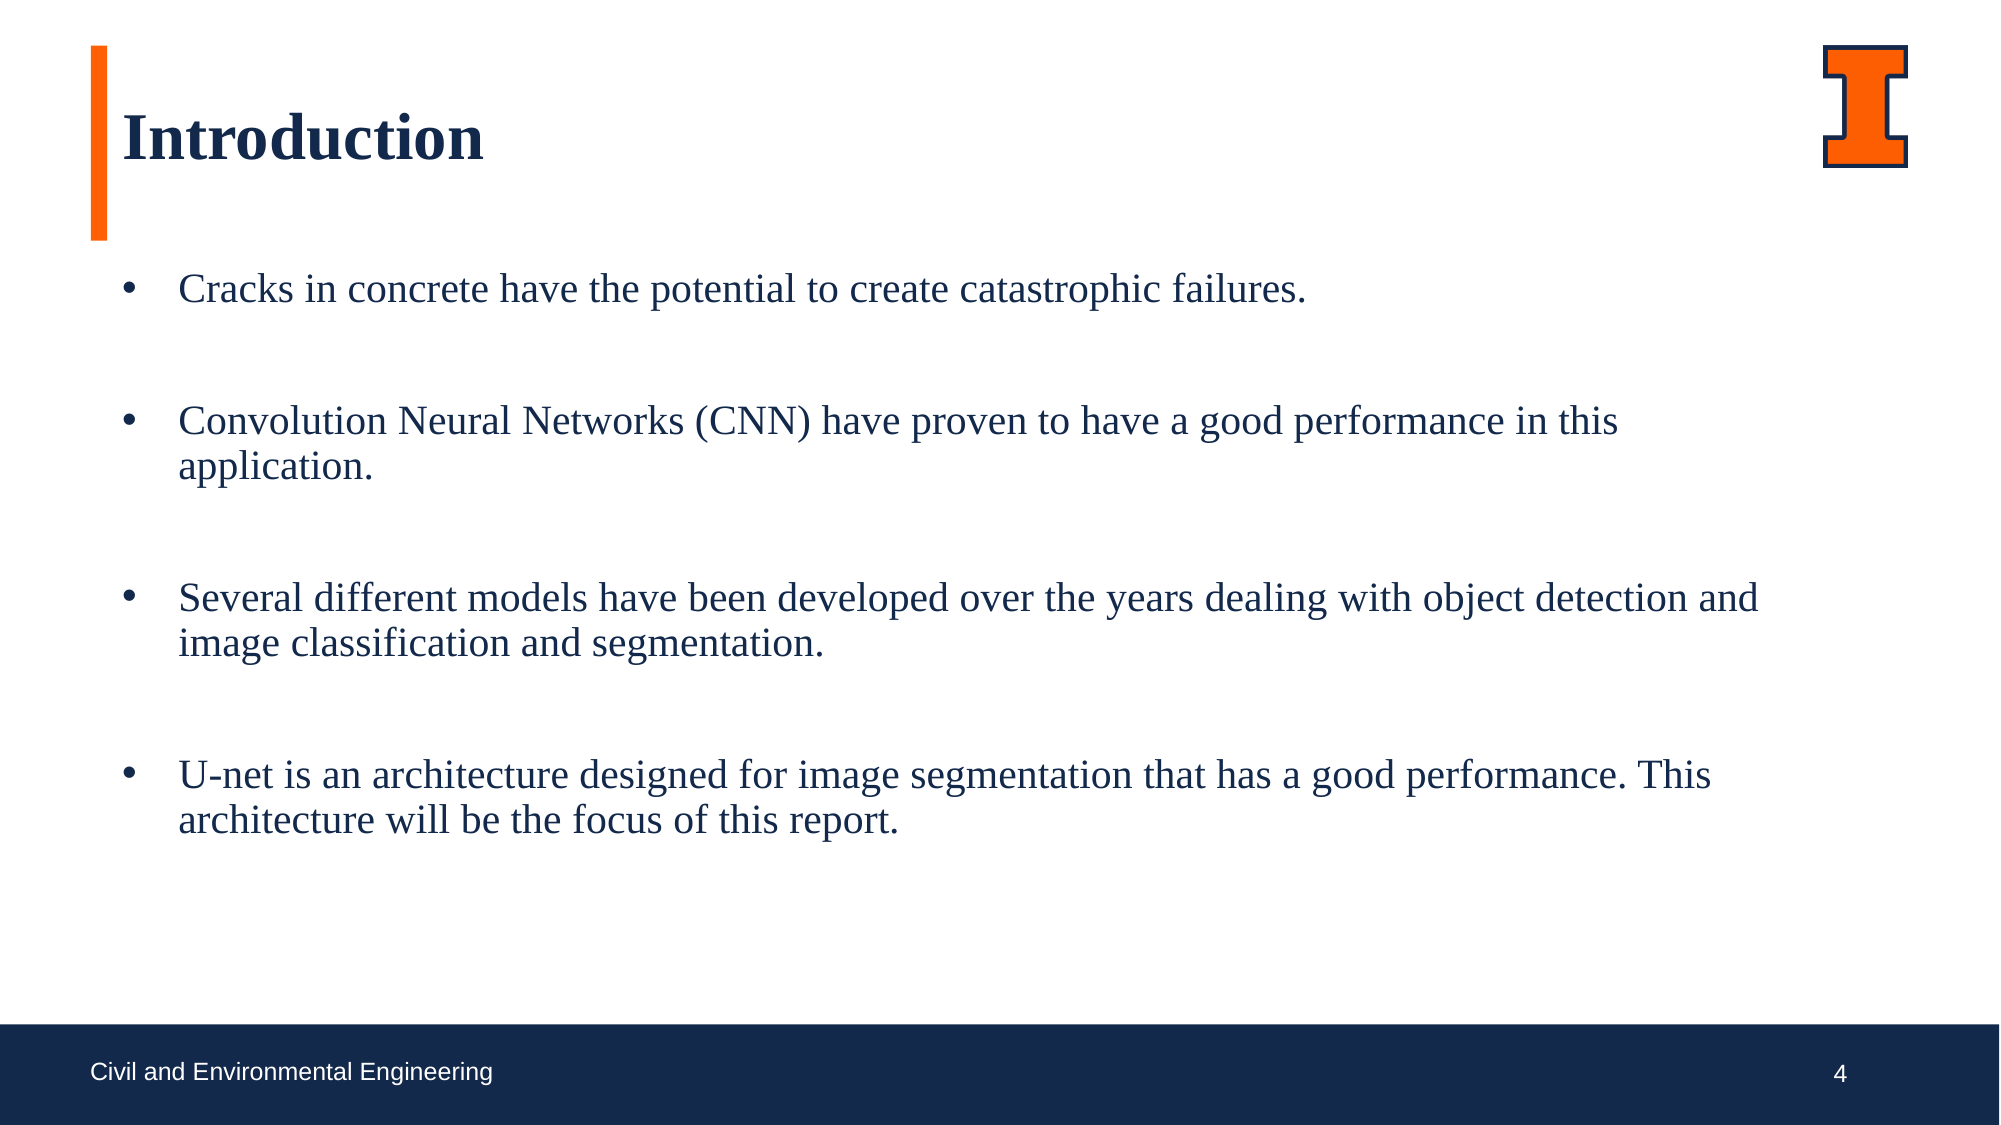

Introduction
Cracks in concrete have the potential to create catastrophic failures.

Convolution Neural Networks (CNN) have proven to have a good performance in this application.

Several different models have been developed over the years dealing with object detection and image classification and segmentation.

U-net is an architecture designed for image segmentation that has a good performance. This architecture will be the focus of this report.
Civil and Environmental Engineering
4